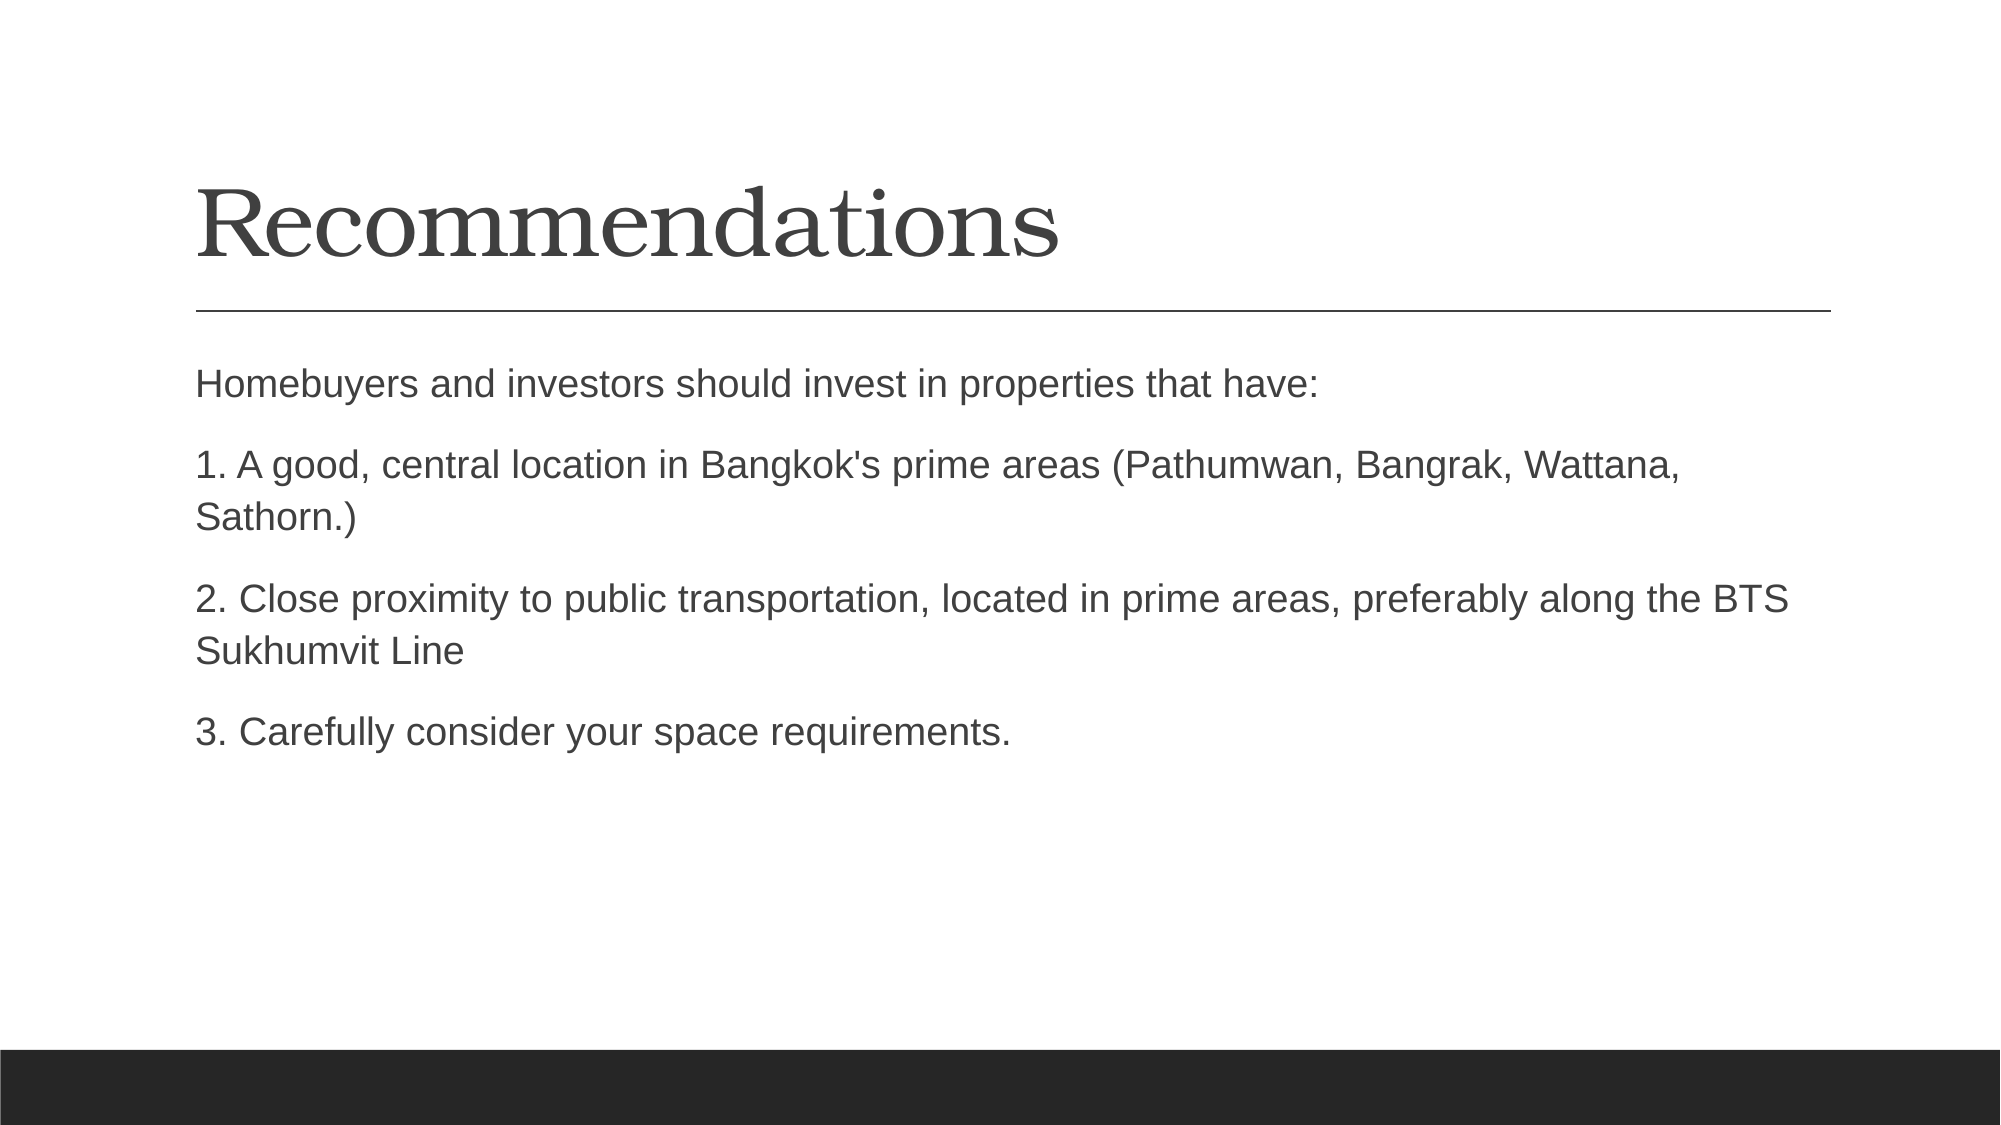

# Recommendations
Homebuyers and investors should invest in properties that have:
1. A good, central location in Bangkok's prime areas (Pathumwan, Bangrak, Wattana, Sathorn.)
2. Close proximity to public transportation, located in prime areas, preferably along the BTS Sukhumvit Line
3. Carefully consider your space requirements.